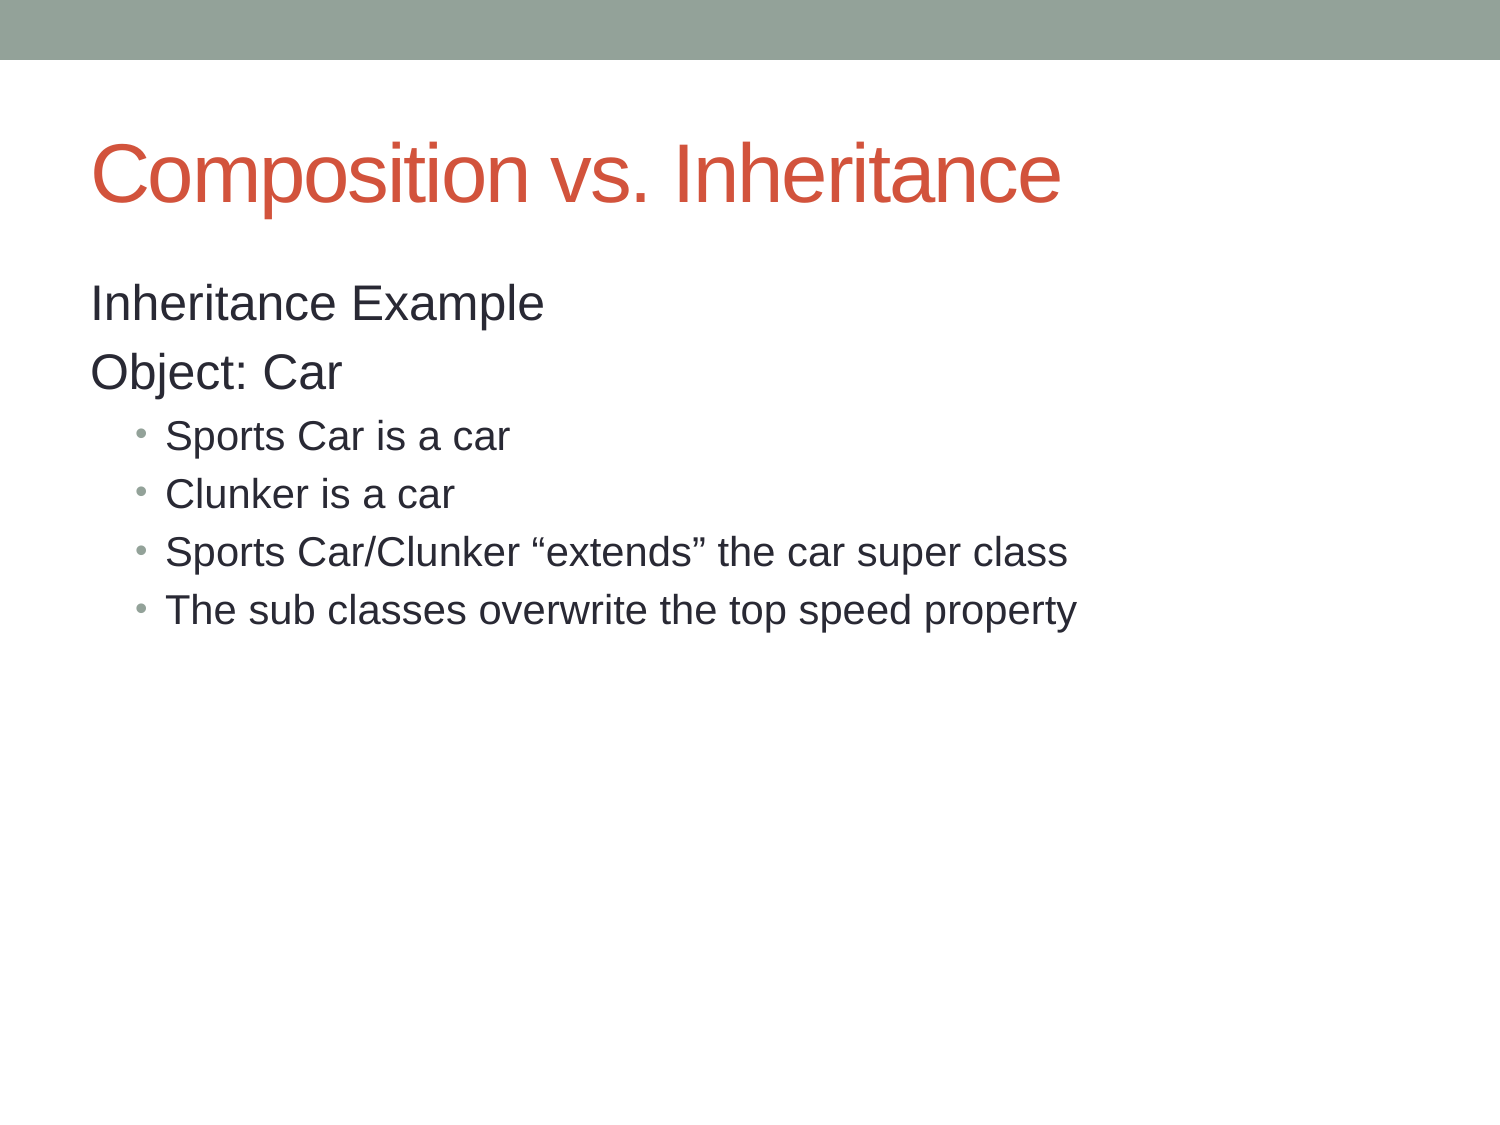

# Composition vs. Inheritance
Inheritance Example
Object: Car
Sports Car is a car
Clunker is a car
Sports Car/Clunker “extends” the car super class
The sub classes overwrite the top speed property